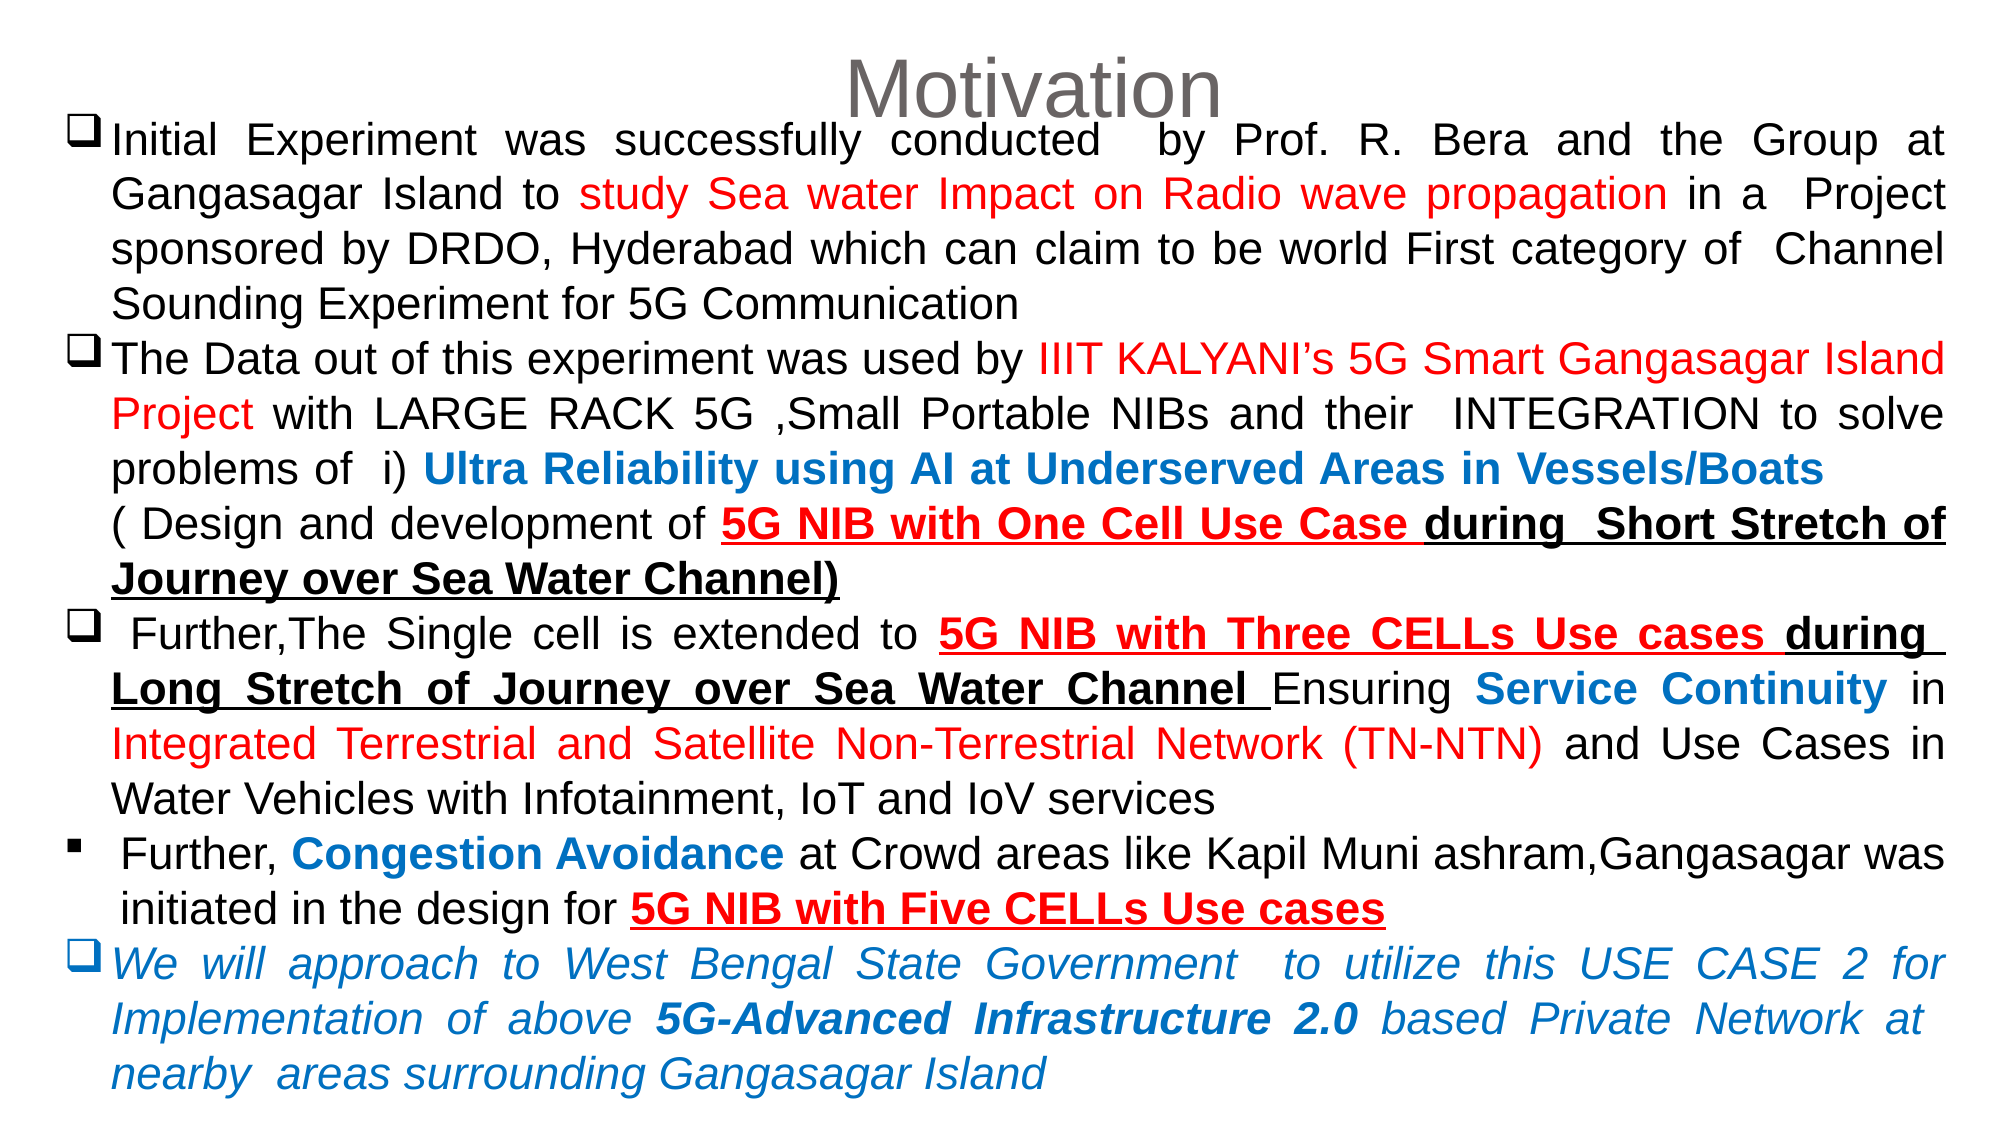

# Motivation
Initial Experiment was successfully conducted  by Prof. R. Bera and the Group at Gangasagar Island to study Sea water Impact on Radio wave propagation in a  Project sponsored by DRDO, Hyderabad which can claim to be world First category of  Channel Sounding Experiment for 5G Communication
The Data out of this experiment was used by IIIT KALYANI’s 5G Smart Gangasagar Island Project with LARGE RACK 5G ,Small Portable NIBs and their  INTEGRATION to solve problems of  i) Ultra Reliability using AI at Underserved Areas in Vessels/Boats         ( Design and development of 5G NIB with One Cell Use Case during  Short Stretch of Journey over Sea Water Channel)
 Further,The Single cell is extended to 5G NIB with Three CELLs Use cases during  Long Stretch of Journey over Sea Water Channel Ensuring Service Continuity in Integrated Terrestrial and Satellite Non-Terrestrial Network (TN-NTN) and Use Cases in Water Vehicles with Infotainment, IoT and IoV services
Further, Congestion Avoidance at Crowd areas like Kapil Muni ashram,Gangasagar was initiated in the design for 5G NIB with Five CELLs Use cases
We will approach to West Bengal State Government  to utilize this USE CASE 2 for Implementation of above 5G-Advanced Infrastructure 2.0 based Private Network at  nearby  areas surrounding Gangasagar Island